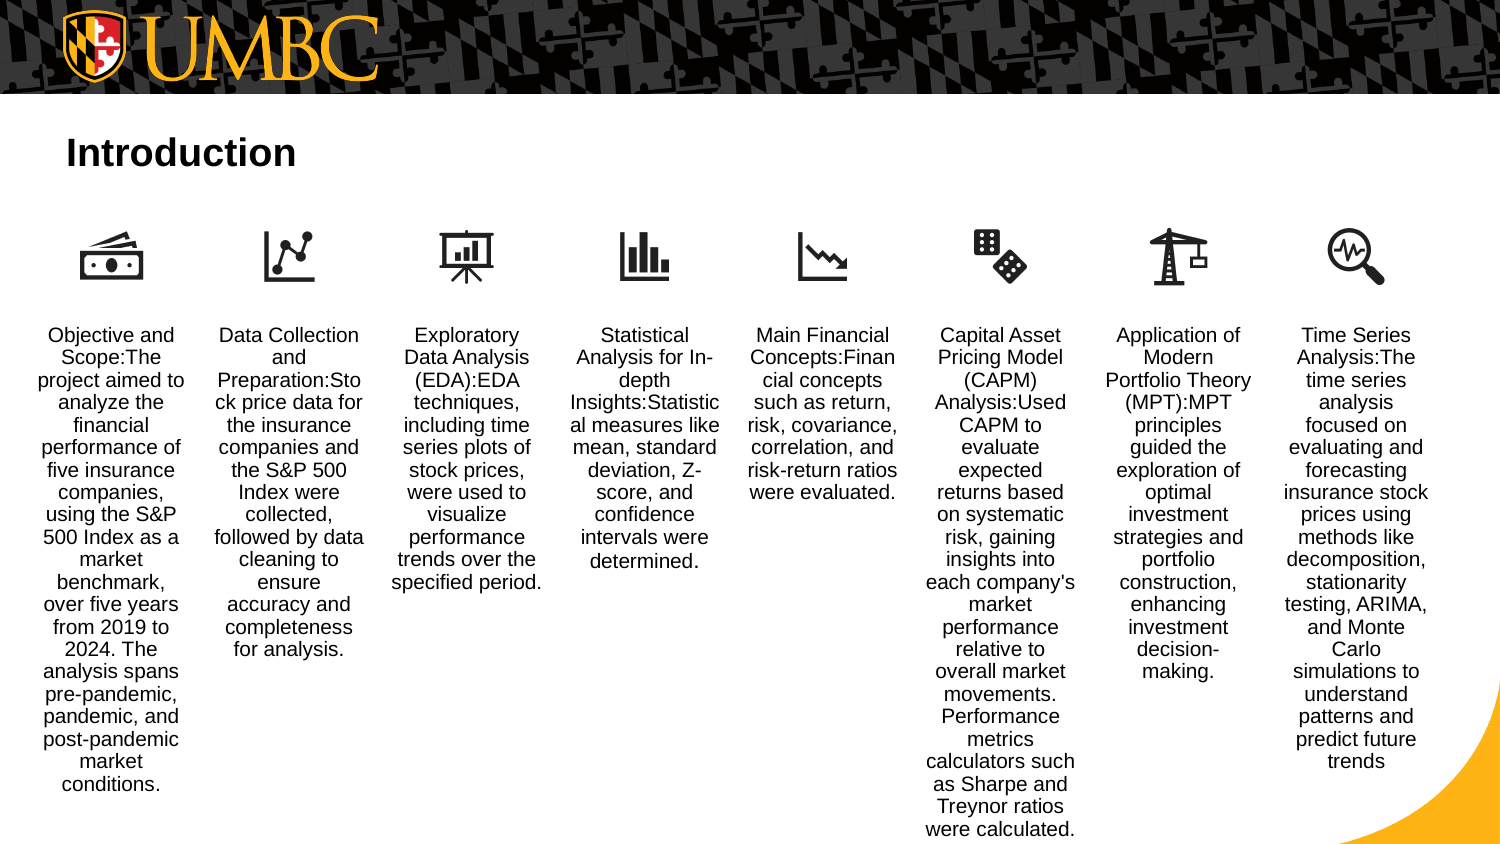

Objective and Scope:The project aimed to analyze the financial performance of five insurance companies, using the S&P 500 Index as a market benchmark, over five years from 2019 to 2024. The analysis spans pre-pandemic, pandemic, and post-pandemic market conditions.
Data Collection and Preparation:Stock price data for the insurance companies and the S&P 500 Index were collected, followed by data cleaning to ensure accuracy and completeness for analysis.
Exploratory Data Analysis (EDA):EDA techniques, including time series plots of stock prices, were used to visualize performance trends over the specified period.
Statistical Analysis for In-depth Insights:Statistical measures like mean, standard deviation, Z-score, and confidence intervals were determined.
Main Financial Concepts:Financial concepts such as return, risk, covariance, correlation, and risk-return ratios were evaluated.
Capital Asset Pricing Model (CAPM) Analysis:Used CAPM to evaluate expected returns based on systematic risk, gaining insights into each company's market performance relative to overall market movements. Performance metrics calculators such as Sharpe and Treynor ratios were calculated.
Application of Modern Portfolio Theory (MPT):MPT principles guided the exploration of optimal investment strategies and portfolio construction, enhancing investment decision-making.
Time Series Analysis:The time series analysis focused on evaluating and forecasting insurance stock prices using methods like decomposition, stationarity testing, ARIMA, and Monte Carlo simulations to understand patterns and predict future trends
Introduction